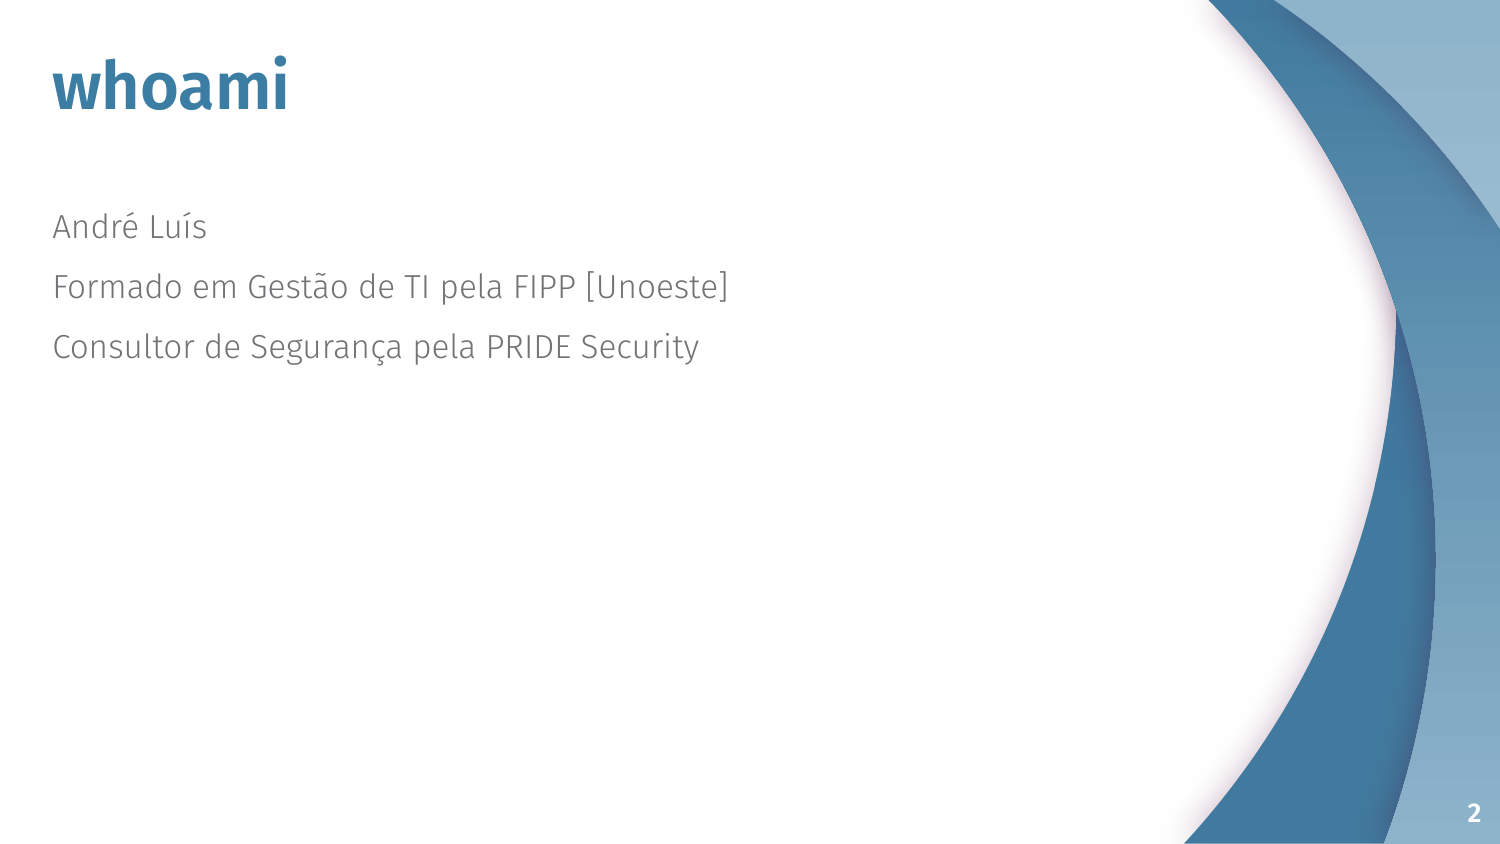

# whoami

André Luís
Formado em Gestão de TI pela FIPP [Unoeste]
Consultor de Segurança pela PRIDE Security

2